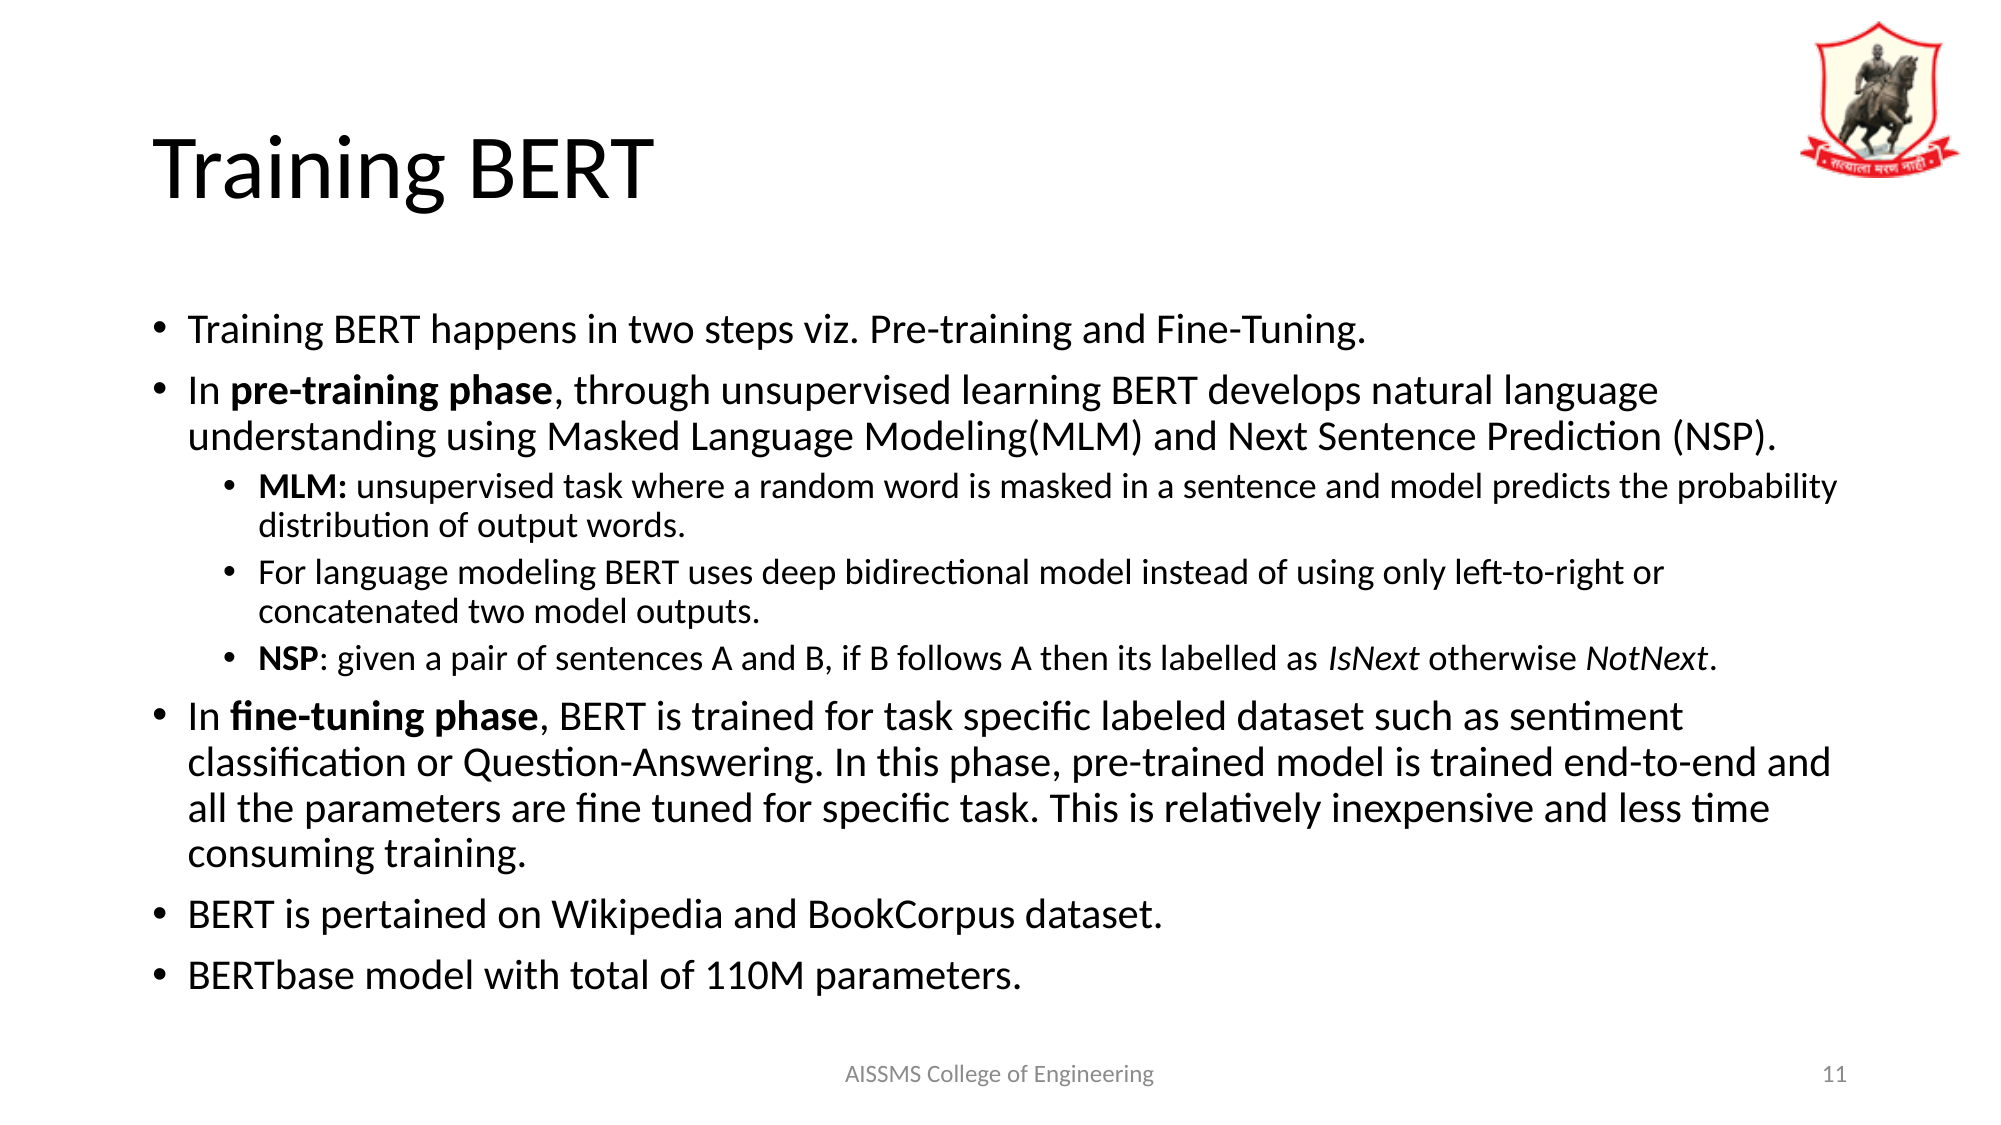

# Training BERT
Training BERT happens in two steps viz. Pre-training and Fine-Tuning.
In pre-training phase, through unsupervised learning BERT develops natural language understanding using Masked Language Modeling(MLM) and Next Sentence Prediction (NSP).
MLM: unsupervised task where a random word is masked in a sentence and model predicts the probability distribution of output words.
For language modeling BERT uses deep bidirectional model instead of using only left-to-right or concatenated two model outputs.
NSP: given a pair of sentences A and B, if B follows A then its labelled as IsNext otherwise NotNext.
In fine-tuning phase, BERT is trained for task specific labeled dataset such as sentiment classification or Question-Answering. In this phase, pre-trained model is trained end-to-end and all the parameters are fine tuned for specific task. This is relatively inexpensive and less time consuming training.
BERT is pertained on Wikipedia and BookCorpus dataset.
BERTbase model with total of 110M parameters.

AISSMS College of Engineering
11